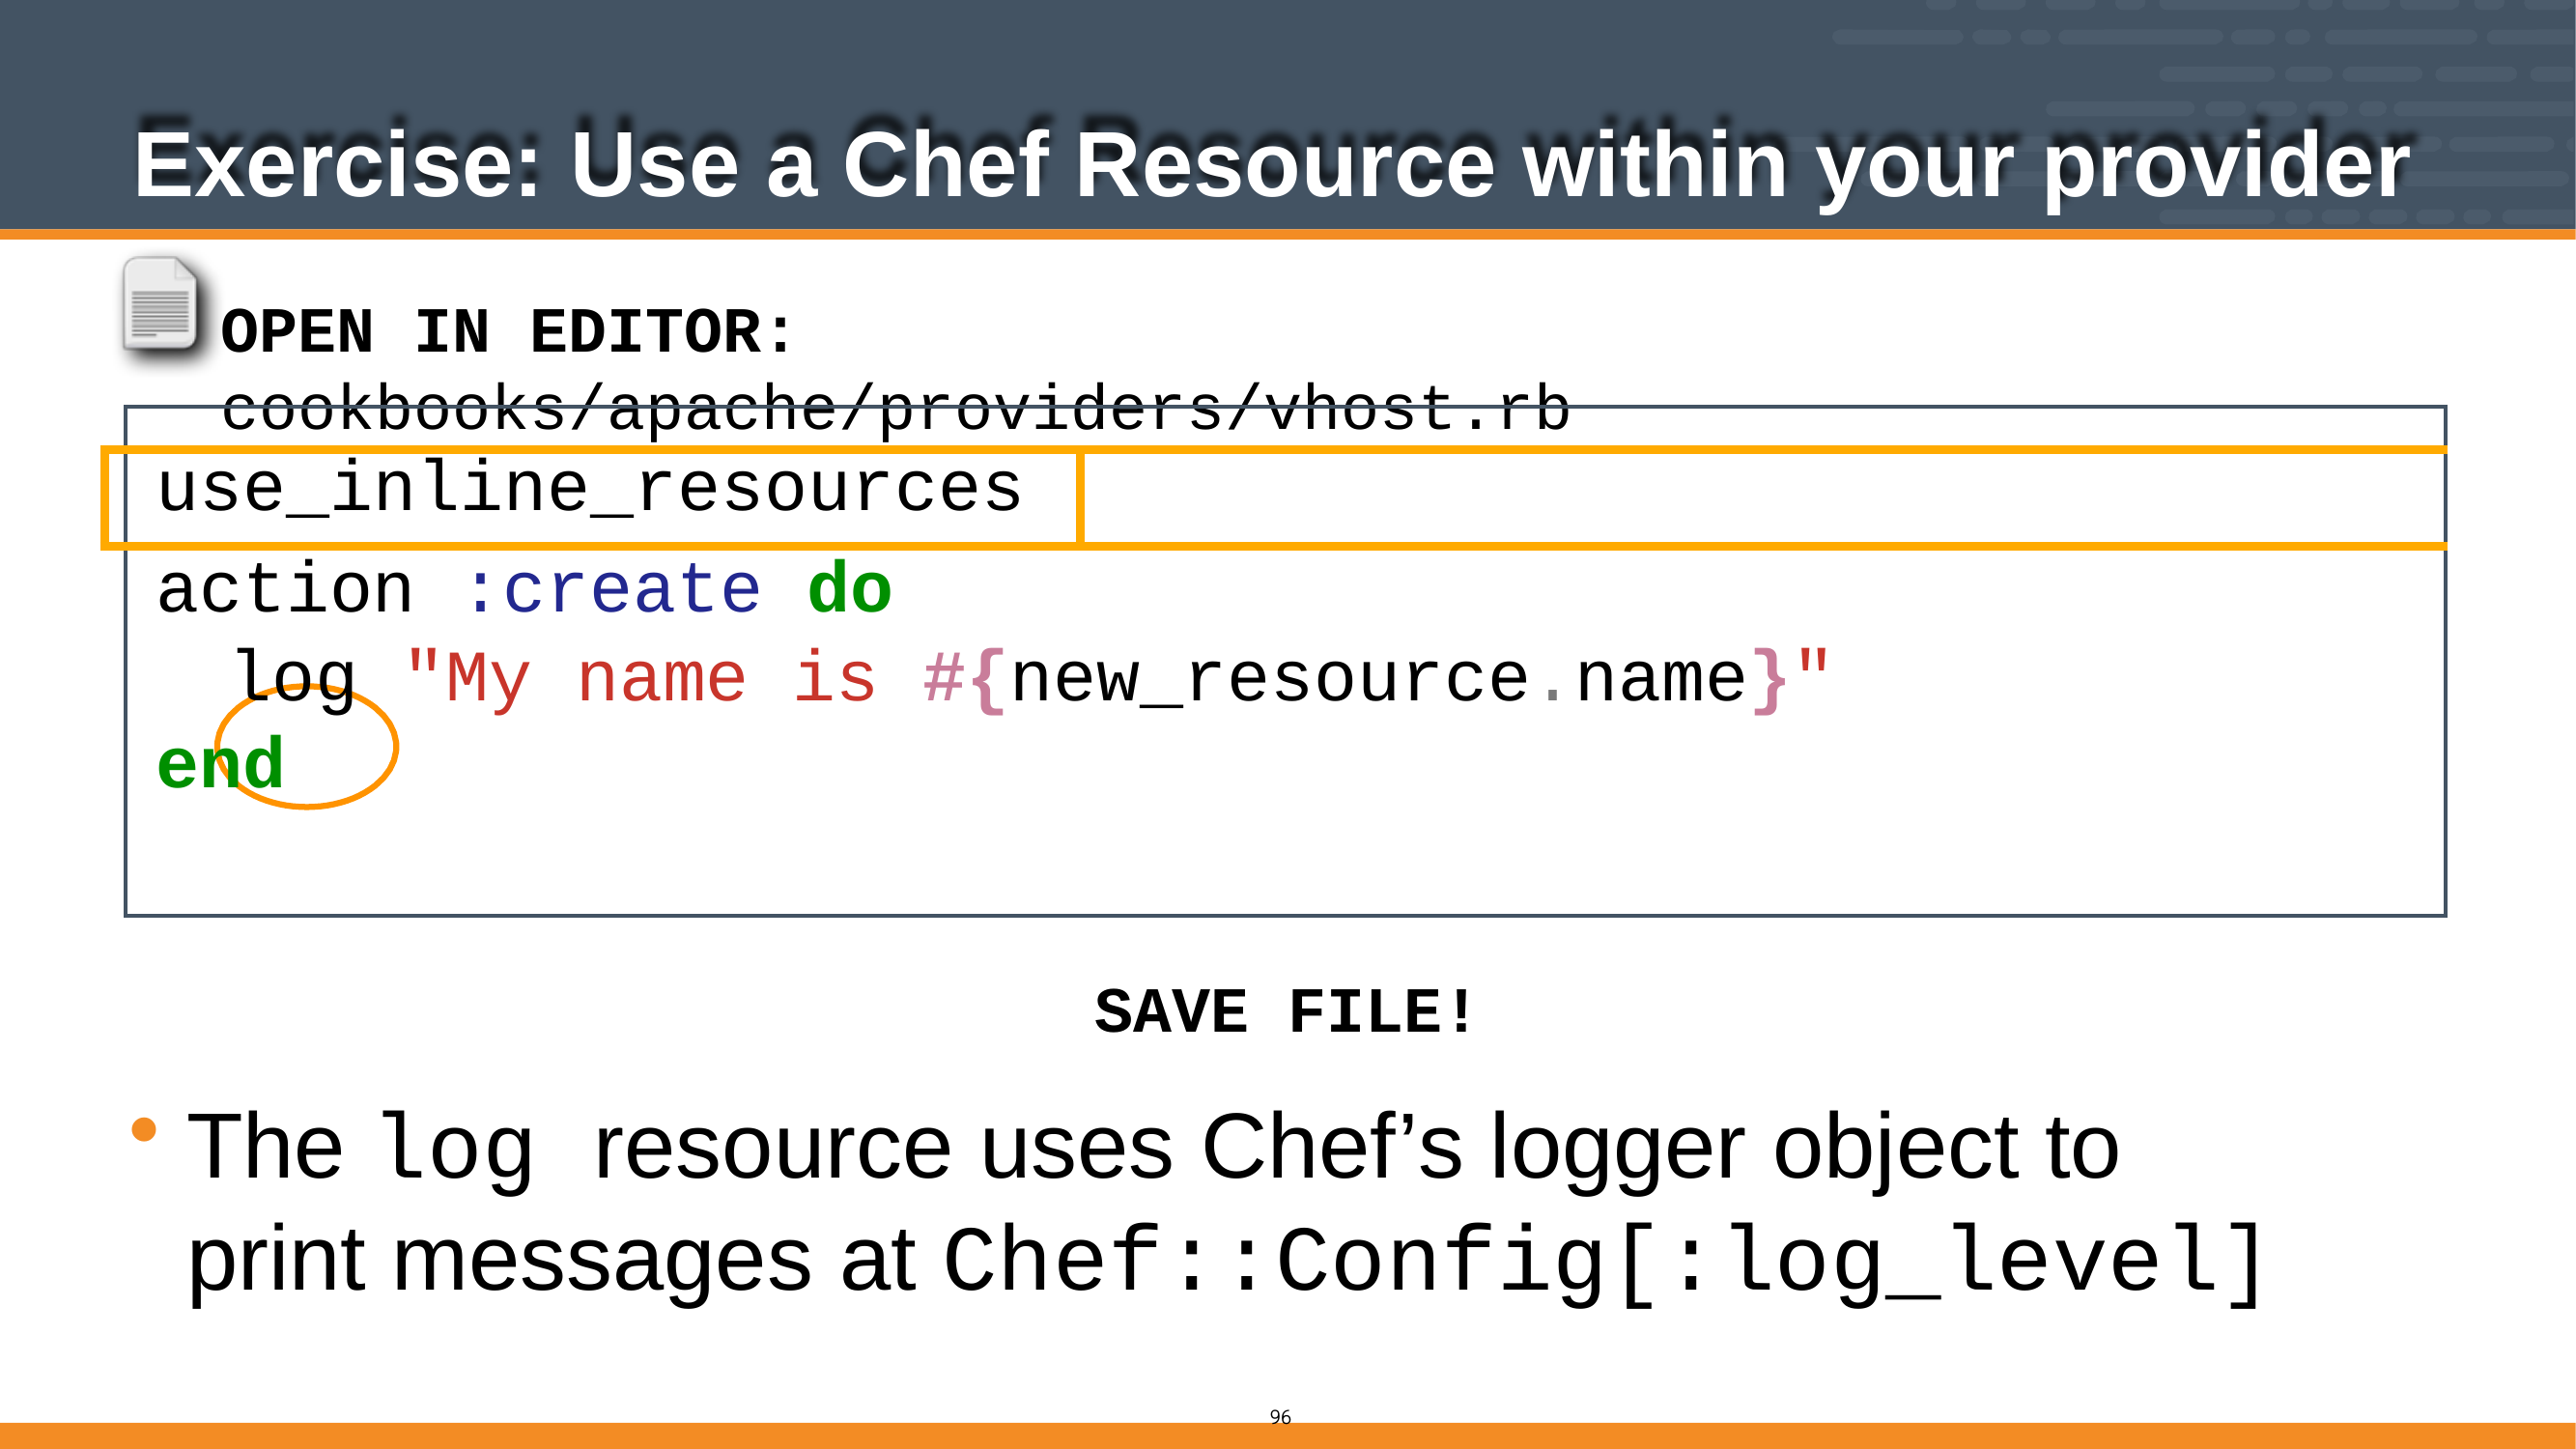

# Exercise: Use a Chef Resource within your provider

OPEN IN EDITOR: cookbooks/apache/providers/vhost.rb
|  |  |  |
| --- | --- | --- |
|  | use\_inline\_resources |  |
|  | action :create do log "My name is #{new\_resource.name}" end |  |

SAVE FILE!
The log resource uses Chef’s logger object to print messages at Chef::Config[:log_level]
96